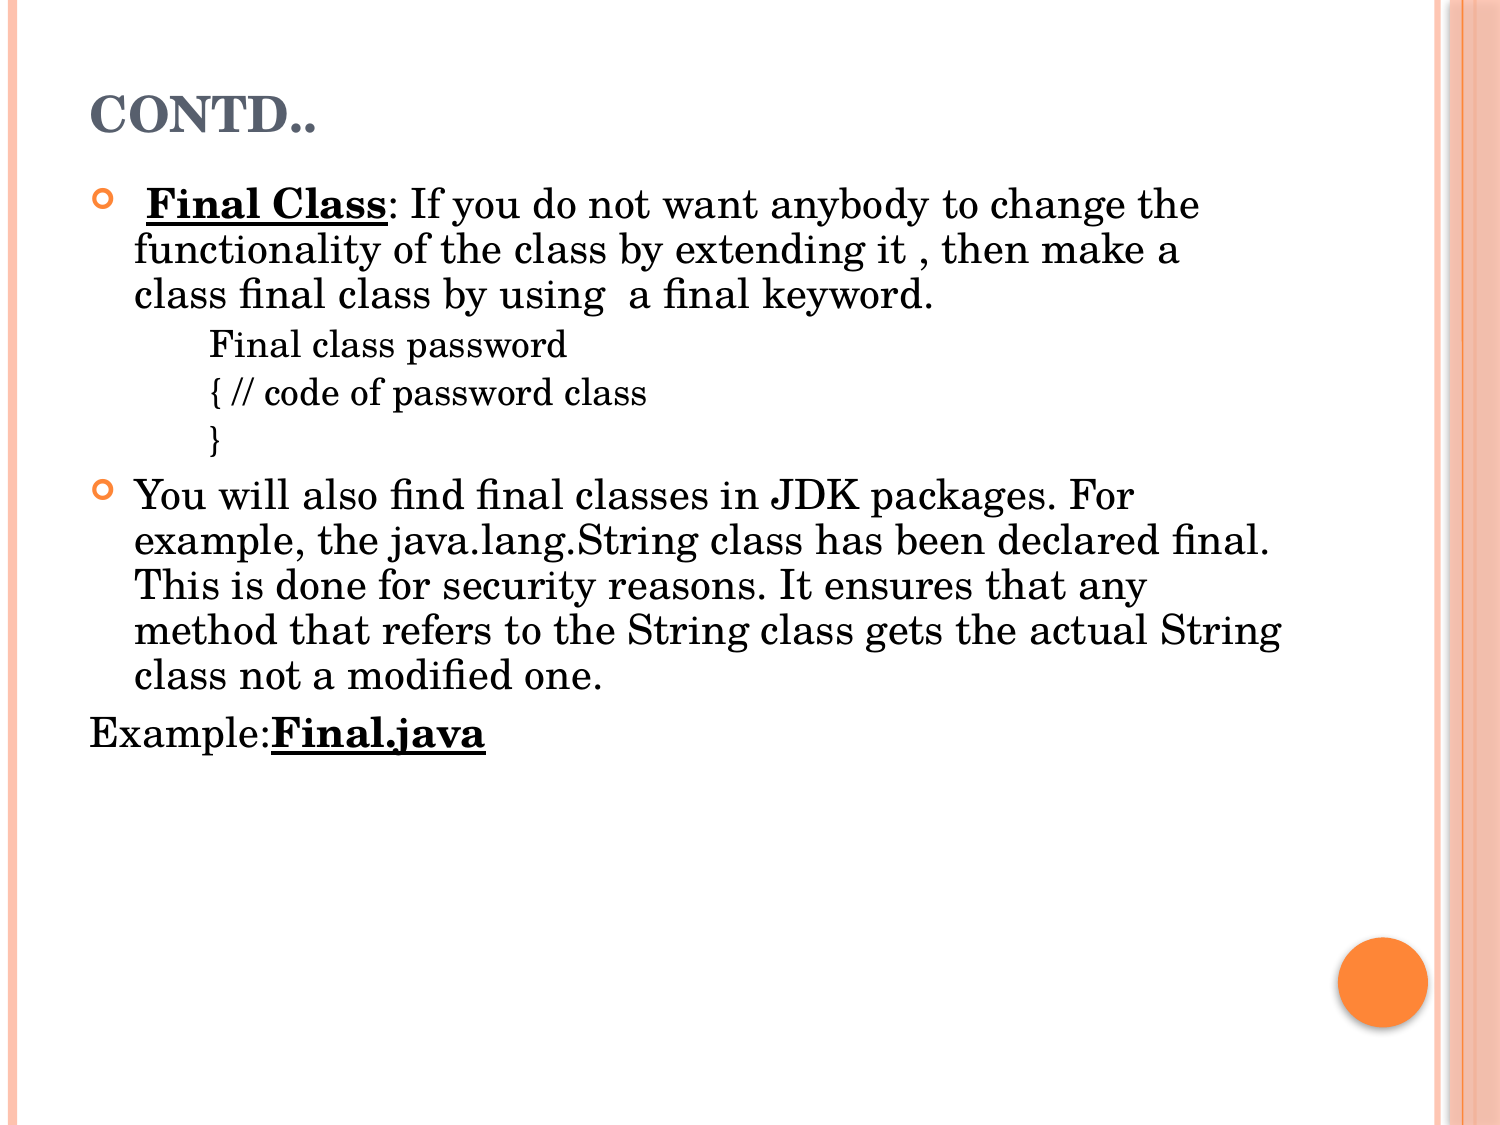

# Contd..
 Final Class: If you do not want anybody to change the functionality of the class by extending it , then make a class final class by using  a final keyword.
Final class password
{ // code of password class
}
You will also find final classes in JDK packages. For example, the java.lang.String class has been declared final. This is done for security reasons. It ensures that any method that refers to the String class gets the actual String class not a modified one.
Example:Final.java